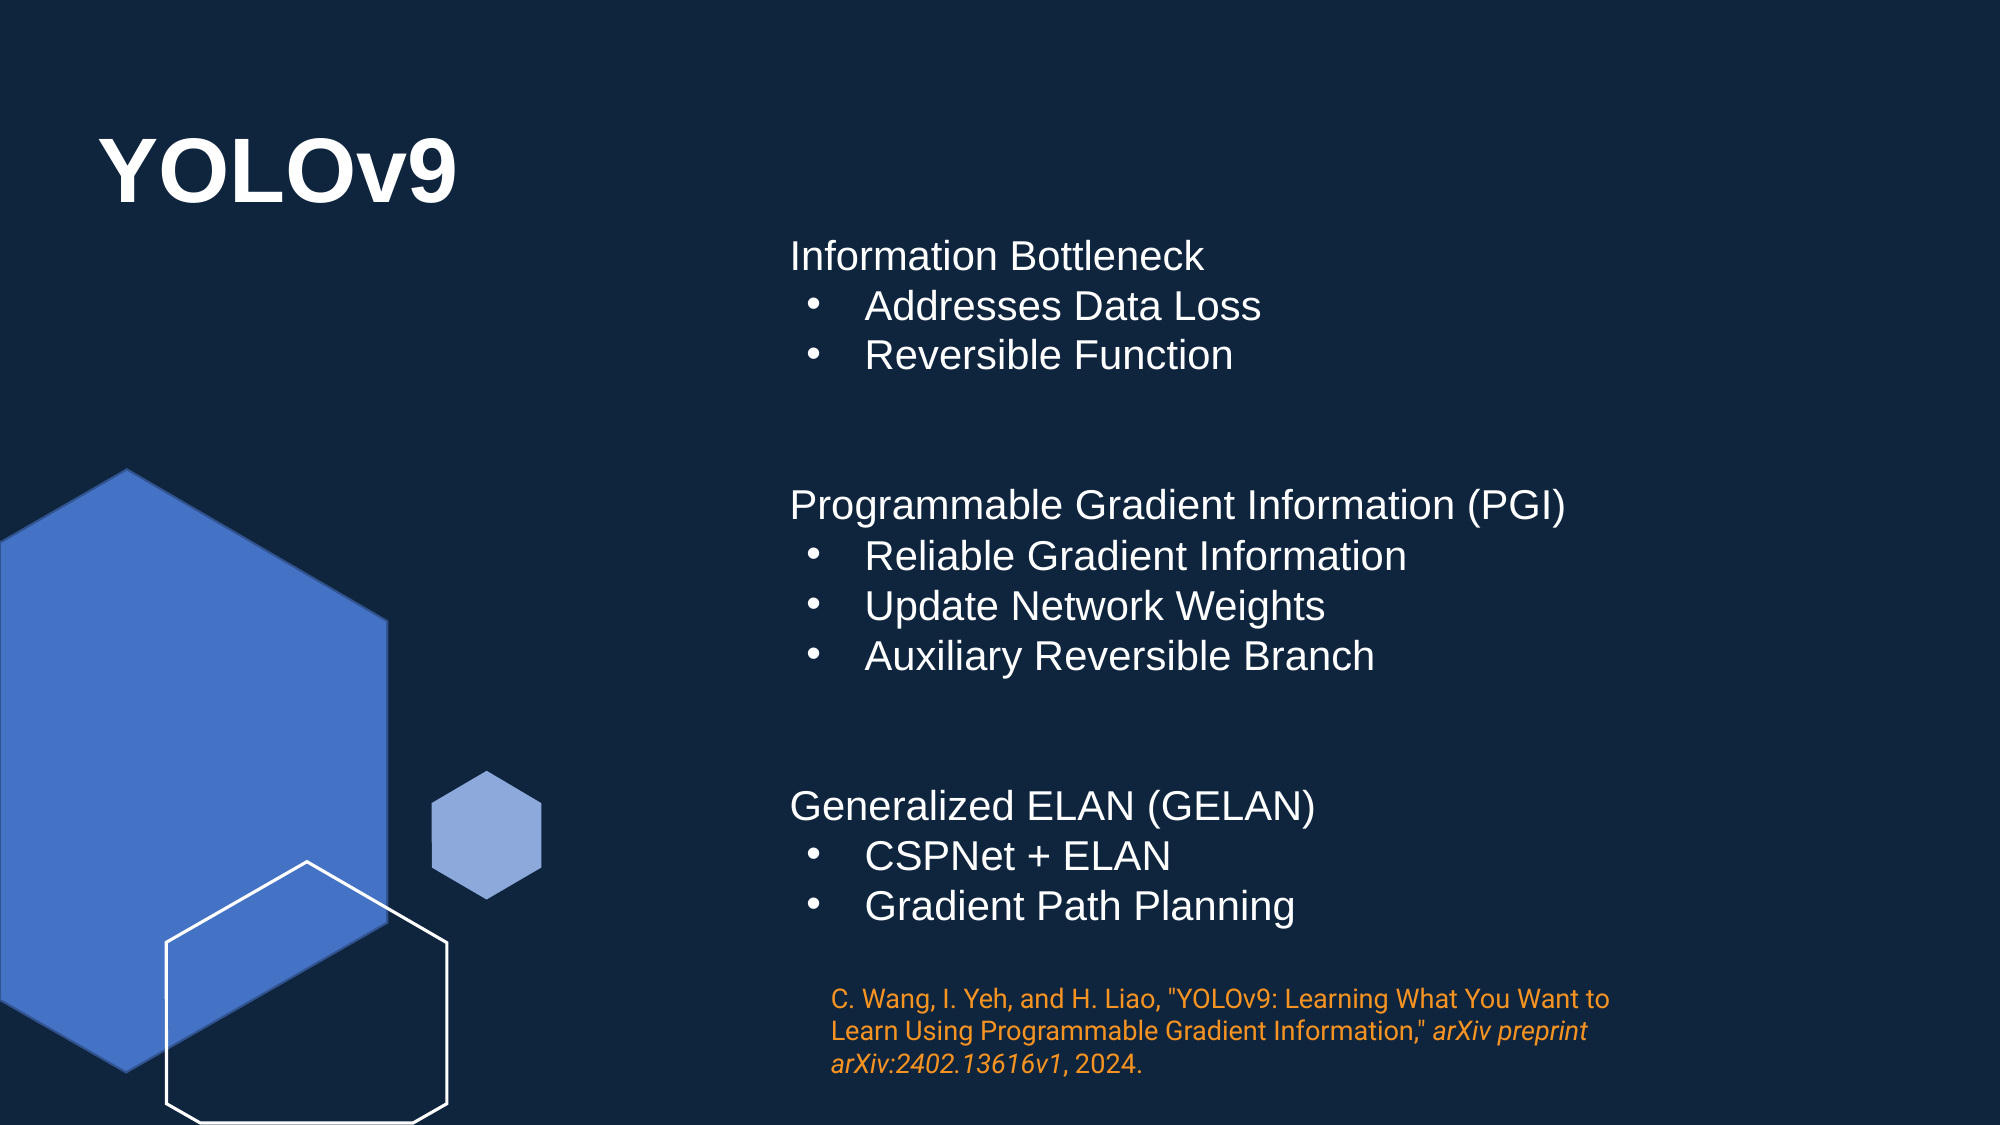

# YOLOv9
Information Bottleneck
Addresses Data Loss
Reversible Function

Programmable Gradient Information (PGI)
Reliable Gradient Information
Update Network Weights
Auxiliary Reversible Branch

Generalized ELAN (GELAN)
CSPNet + ELAN
Gradient Path Planning

C. Wang, I. Yeh, and H. Liao, "YOLOv9: Learning What You Want to Learn Using Programmable Gradient Information," arXiv preprint arXiv:2402.13616v1, 2024.